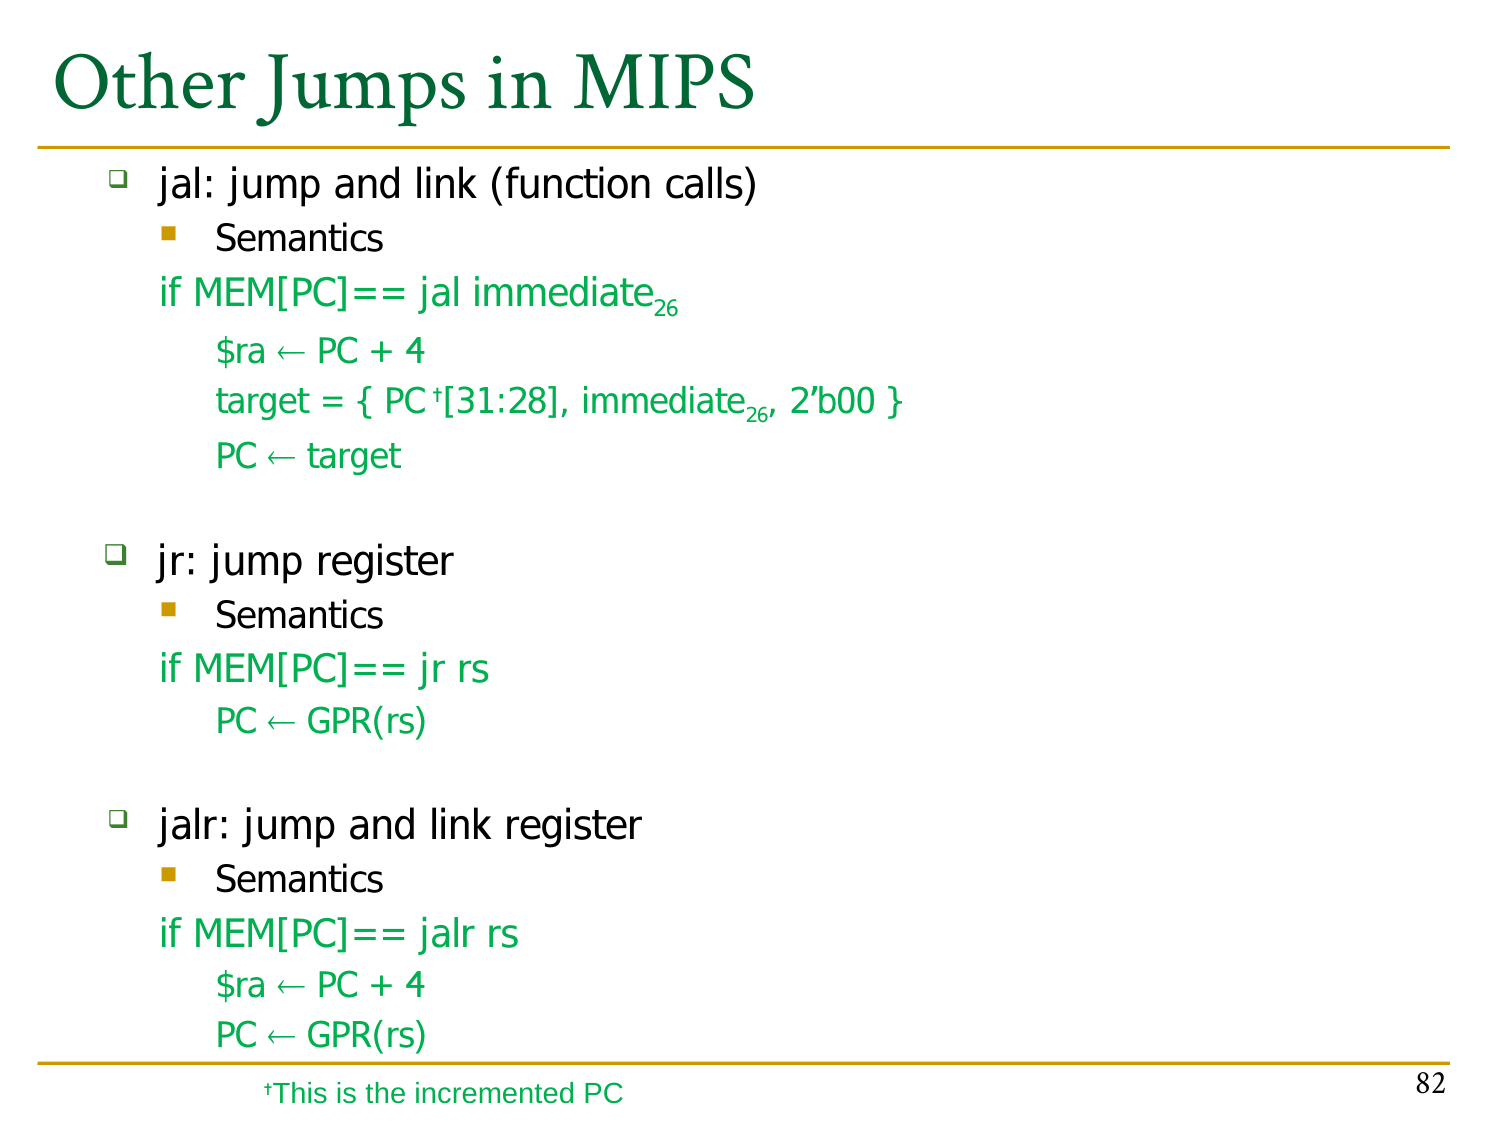

# Other Jumps in MIPS
jal: jump and link (function calls)
Semantics
if MEM[PC]== jal immediate26
$ra ← PC + 4
target = { PC ✝[31:28], immediate26, 2’b00 }
PC ← target

jr: jump register
Semantics
if MEM[PC]== jr rs
PC ← GPR(rs)

jalr: jump and link register
Semantics
if MEM[PC]== jalr rs
$ra ← PC + 4
PC ← GPR(rs)
82
✝This is the incremented PC